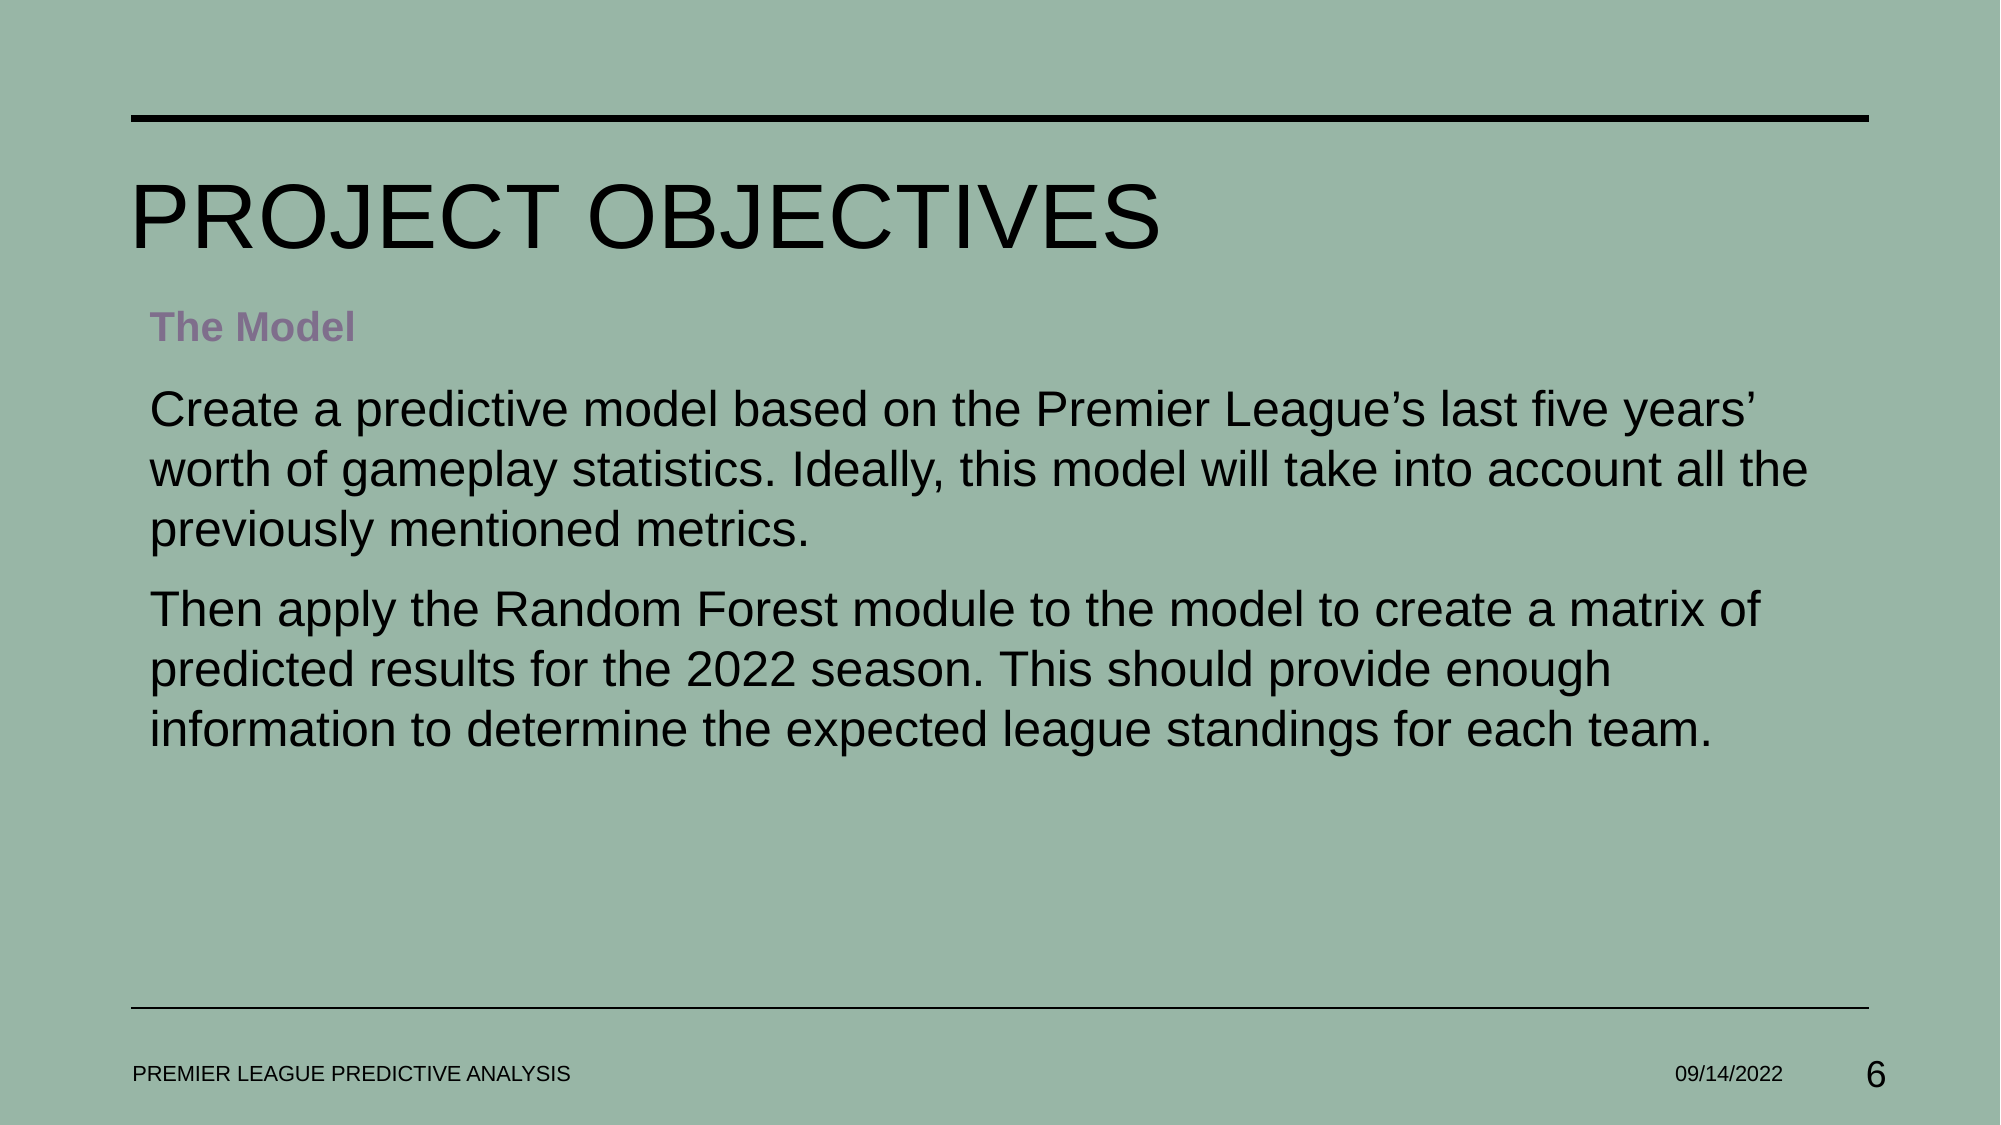

# Project objectives
The Model
Create a predictive model based on the Premier League’s last five years’ worth of gameplay statistics. Ideally, this model will take into account all the previously mentioned metrics.
Then apply the Random Forest module to the model to create a matrix of predicted results for the 2022 season. This should provide enough information to determine the expected league standings for each team.

PREMIER LEAGUE PREDICTIVE ANALYSIS
09/14/2022
6